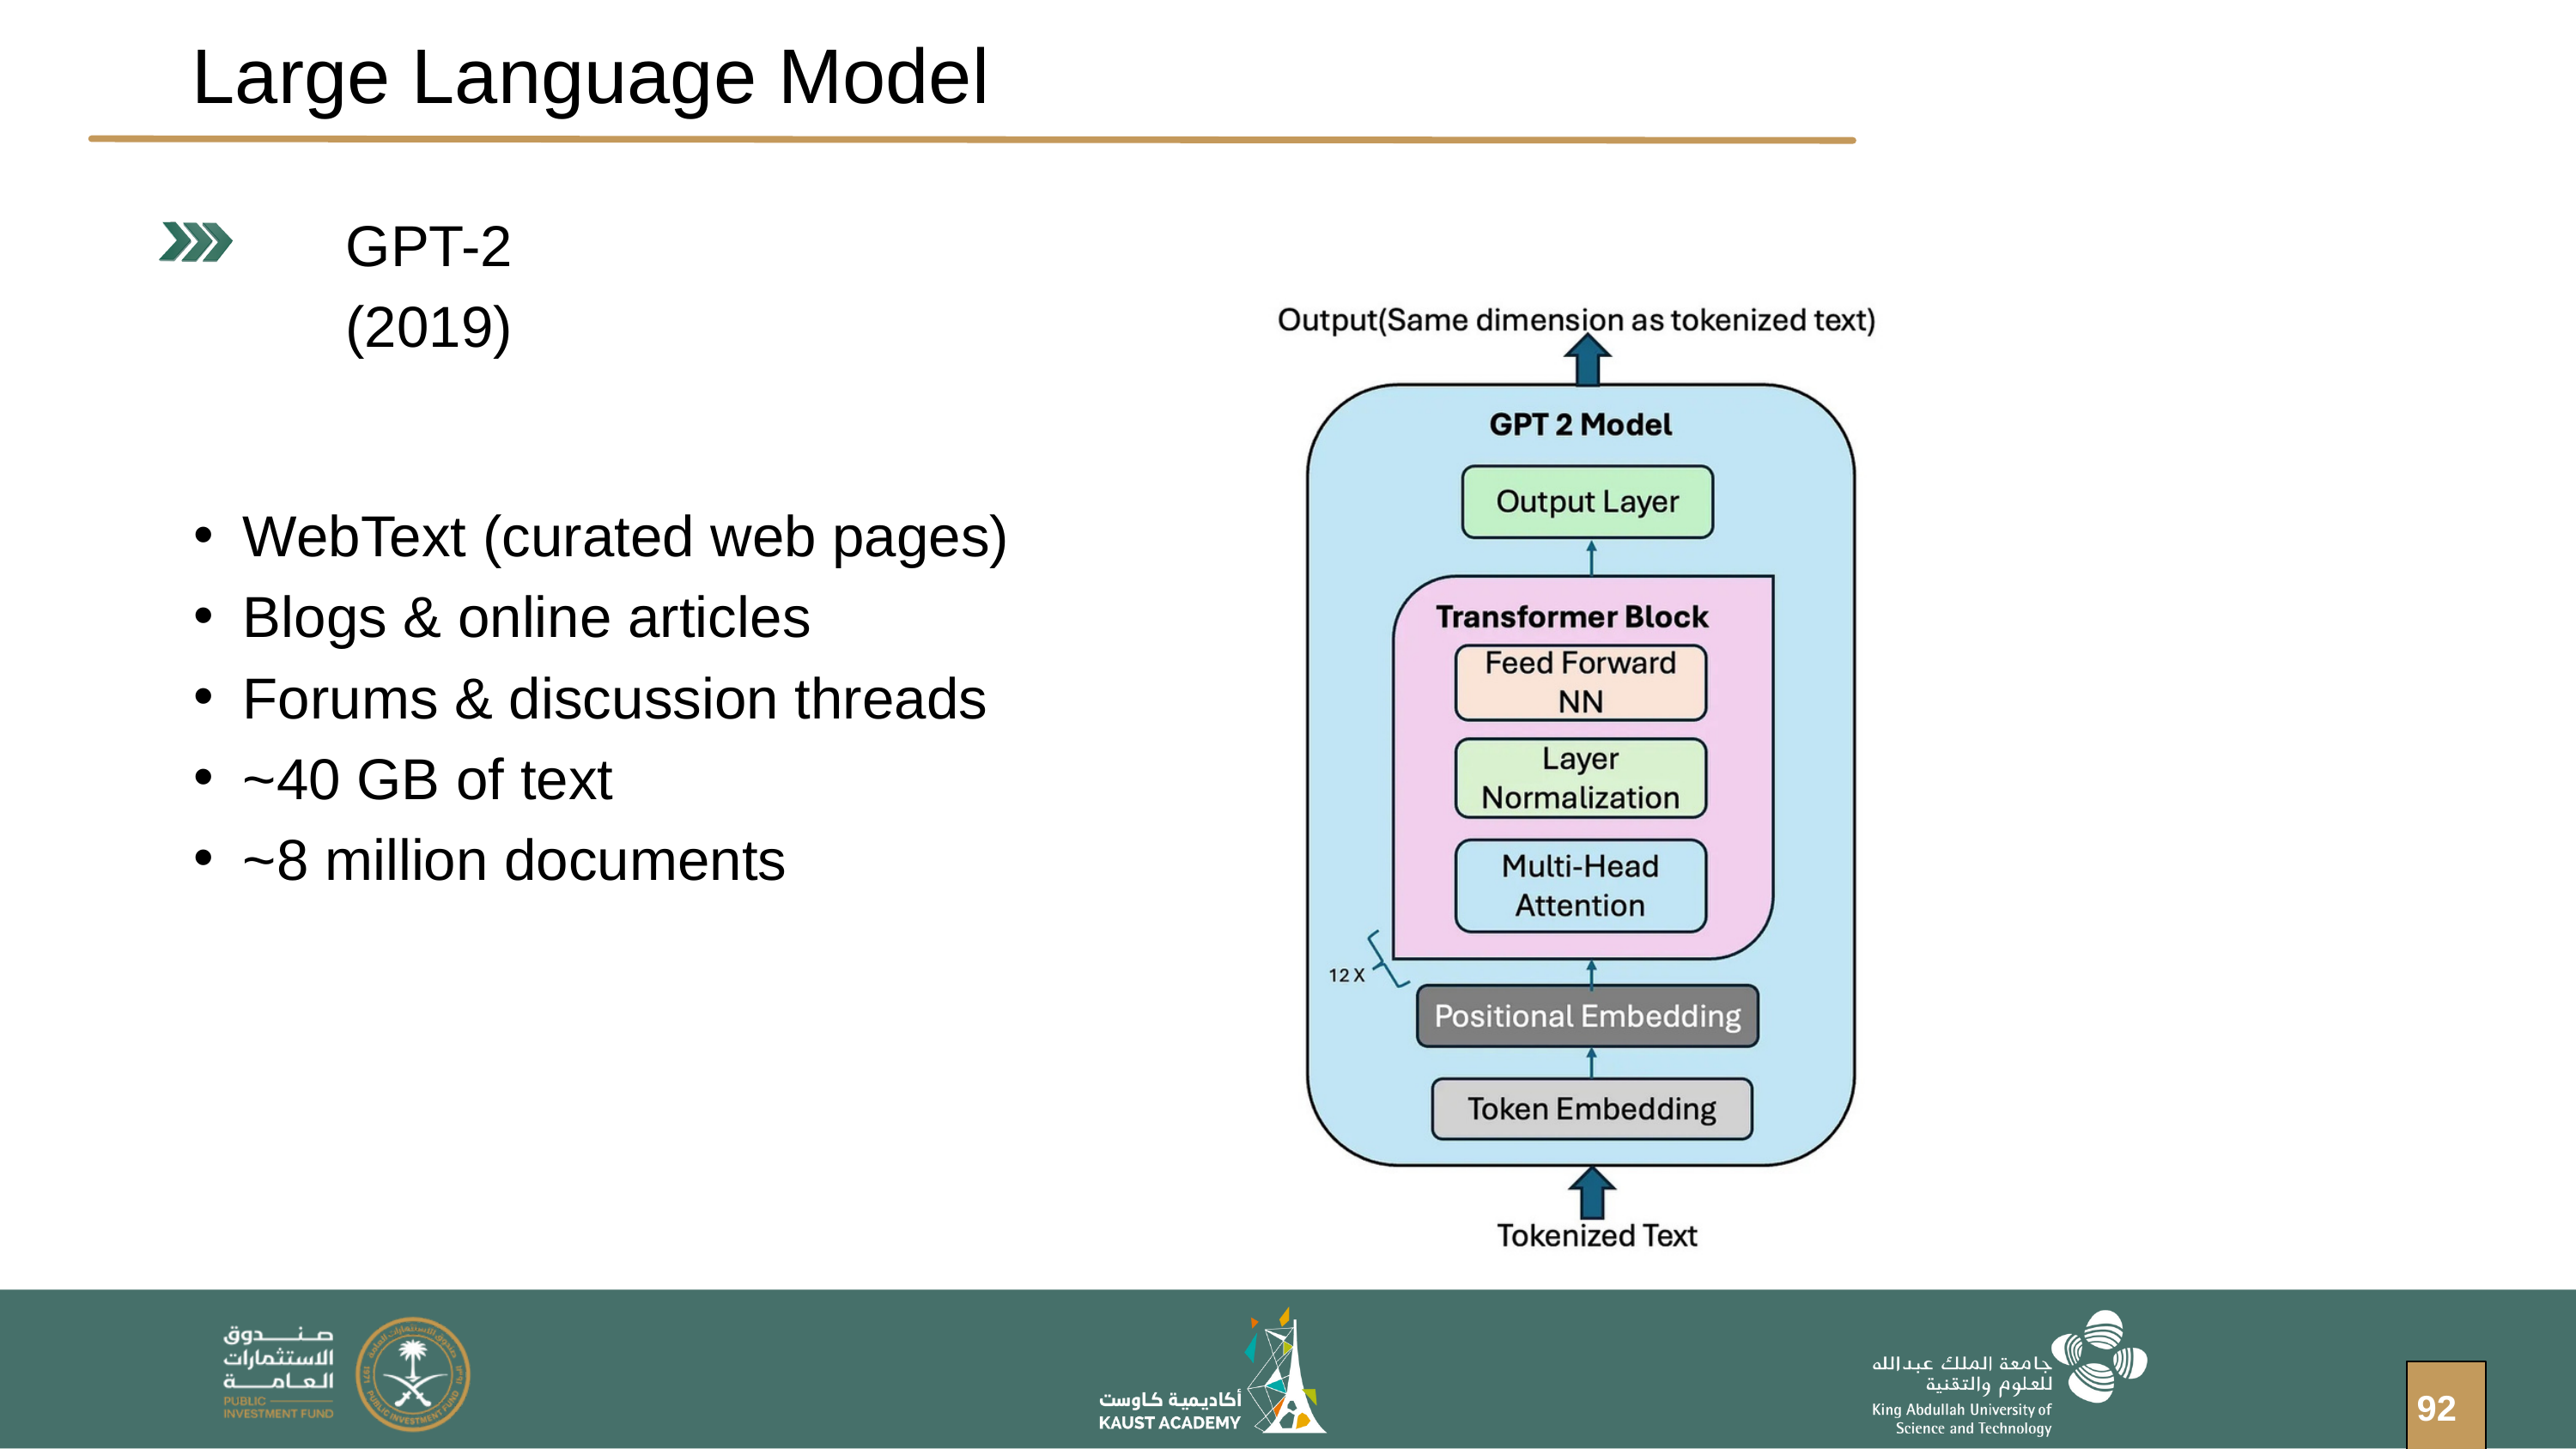

Large Language Model

GPT-2 (2019)

WebText (curated web pages)
Blogs & online articles
Forums & discussion threads
~40 GB of text
~8 million documents

92